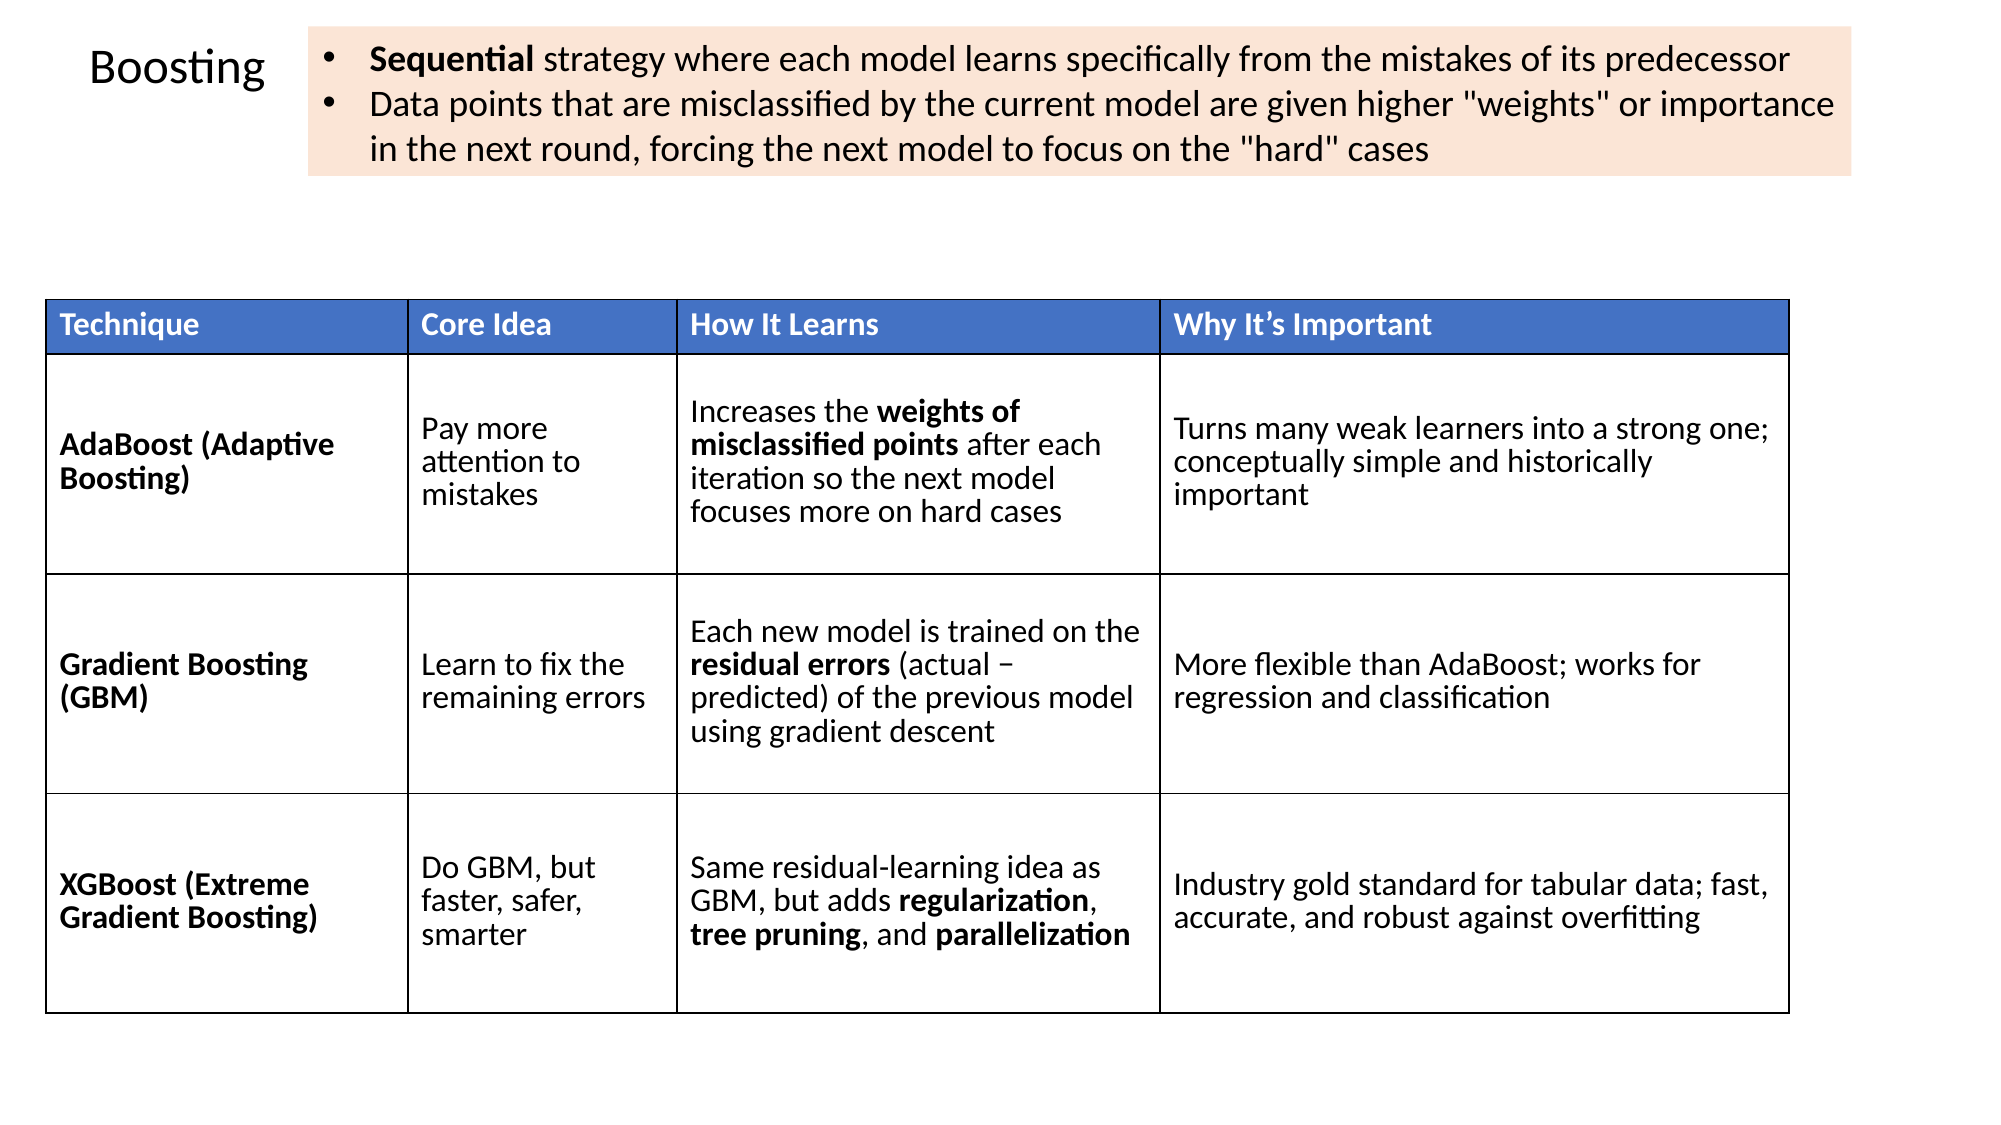

Boosting
Sequential strategy where each model learns specifically from the mistakes of its predecessor
Data points that are misclassified by the current model are given higher "weights" or importance in the next round, forcing the next model to focus on the "hard" cases
| Technique | Core Idea | How It Learns | Why It’s Important |
| --- | --- | --- | --- |
| AdaBoost (Adaptive Boosting) | Pay more attention to mistakes | Increases the weights of misclassified points after each iteration so the next model focuses more on hard cases | Turns many weak learners into a strong one; conceptually simple and historically important |
| Gradient Boosting (GBM) | Learn to fix the remaining errors | Each new model is trained on the residual errors (actual − predicted) of the previous model using gradient descent | More flexible than AdaBoost; works for regression and classification |
| XGBoost (Extreme Gradient Boosting) | Do GBM, but faster, safer, smarter | Same residual-learning idea as GBM, but adds regularization, tree pruning, and parallelization | Industry gold standard for tabular data; fast, accurate, and robust against overfitting |